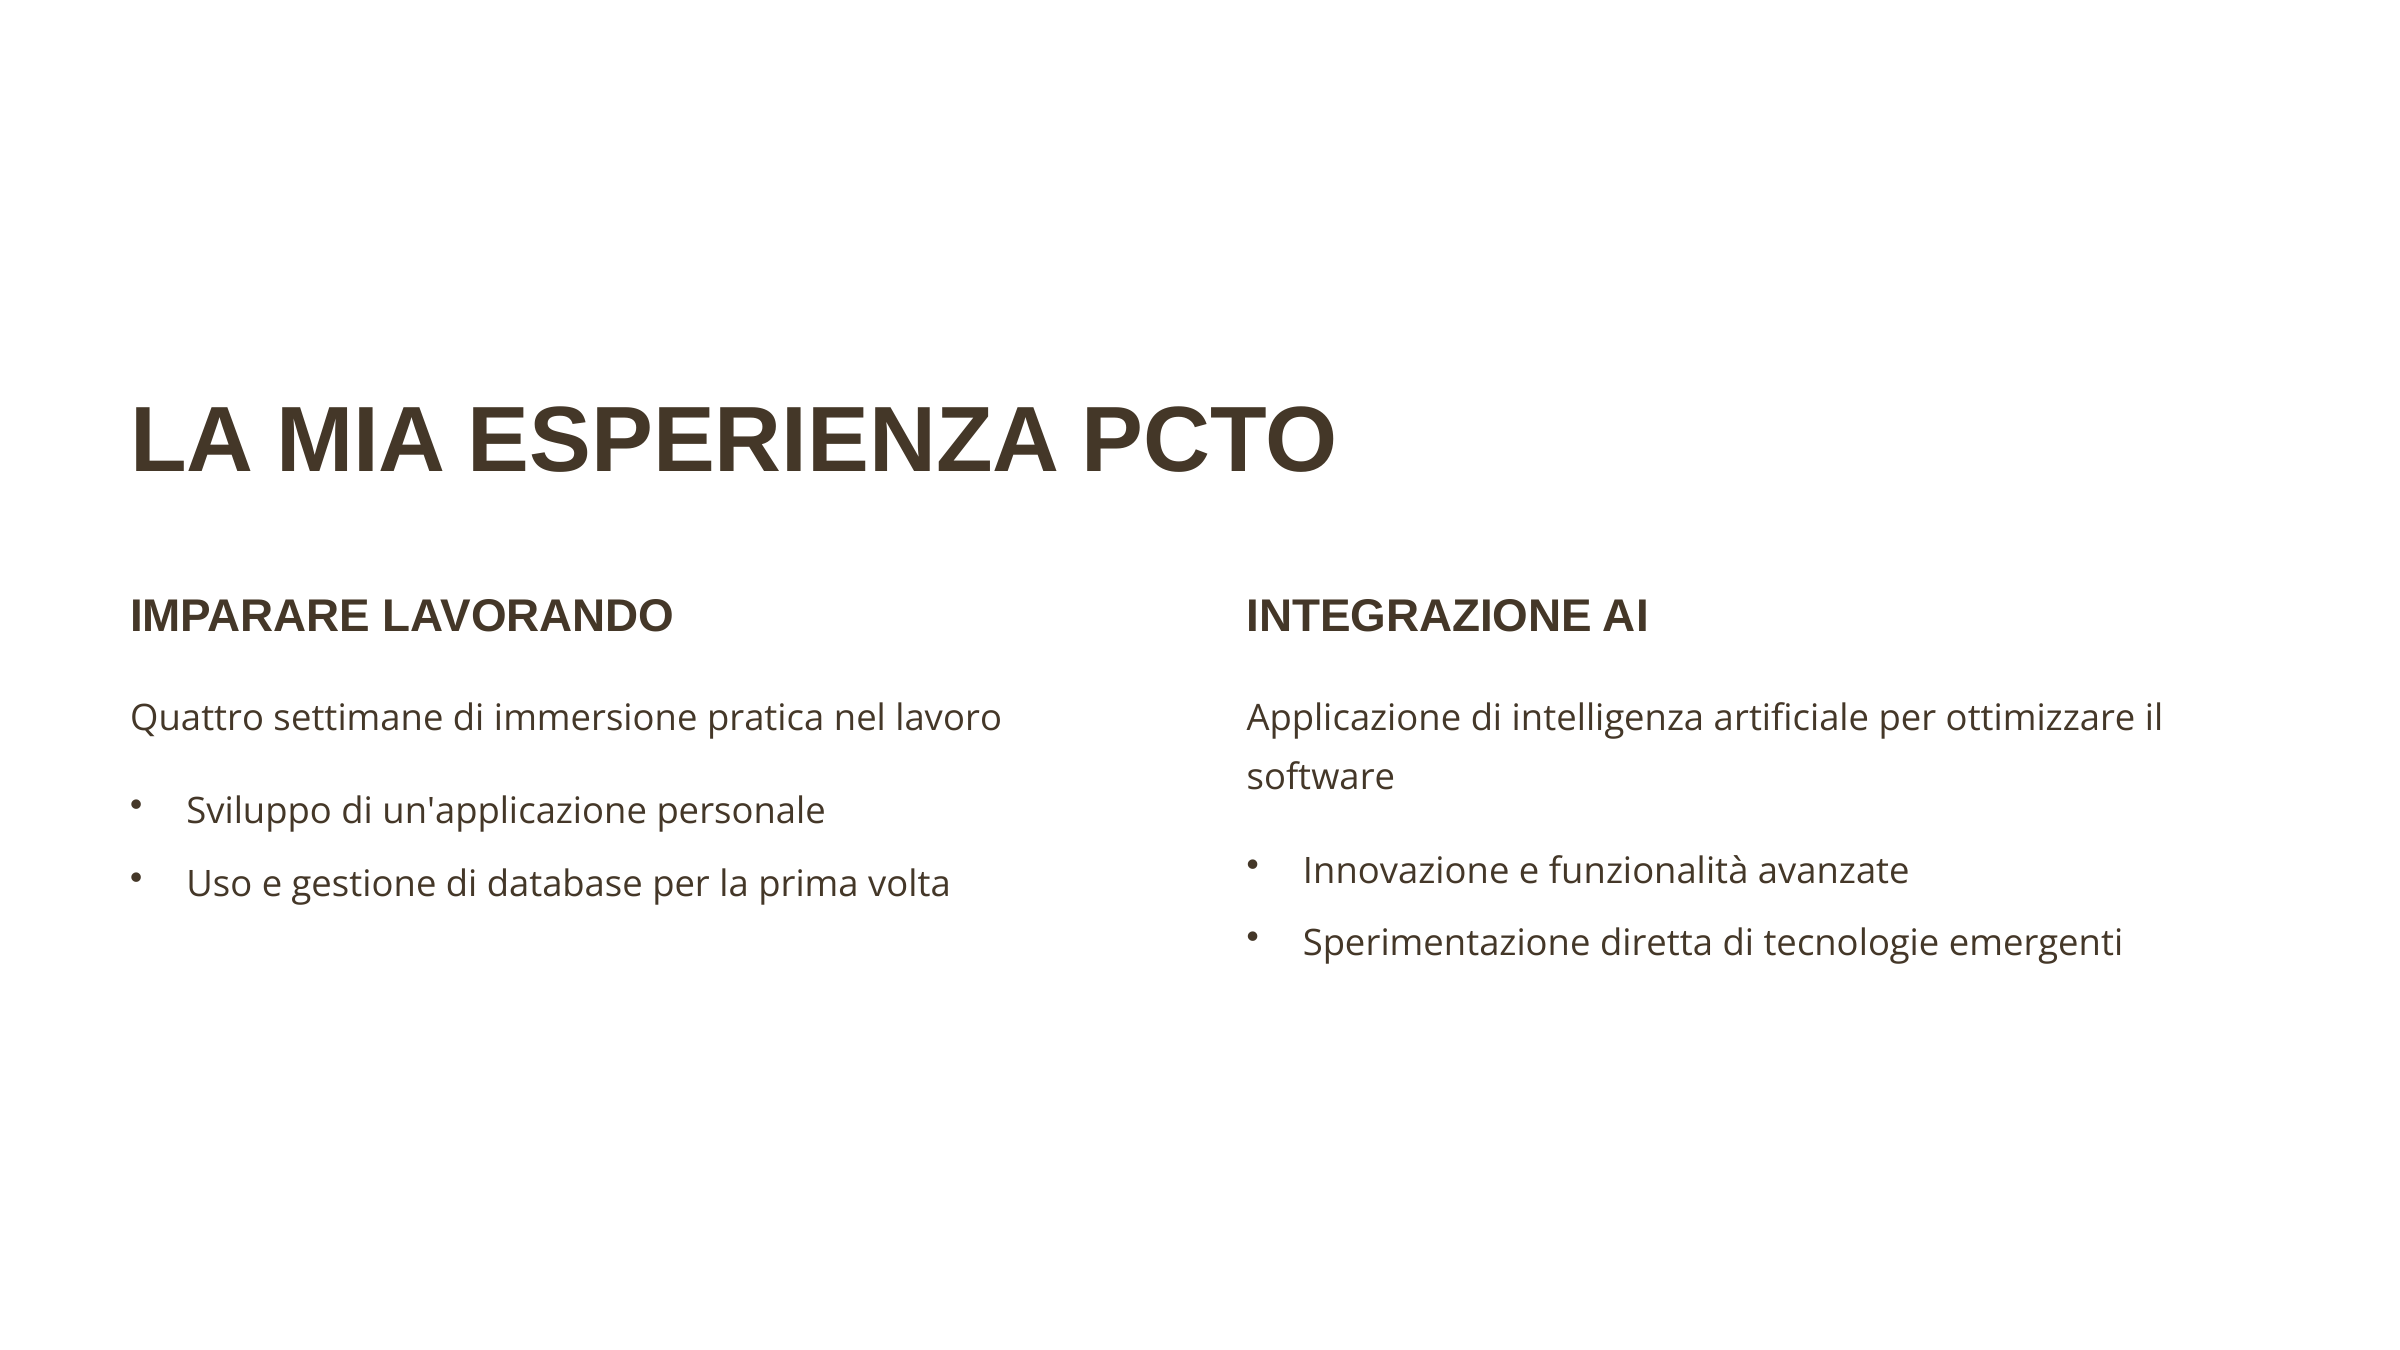

LA MIA ESPERIENZA PCTO
IMPARARE LAVORANDO
INTEGRAZIONE AI
Quattro settimane di immersione pratica nel lavoro
Applicazione di intelligenza artificiale per ottimizzare il software
Sviluppo di un'applicazione personale
Innovazione e funzionalità avanzate
Uso e gestione di database per la prima volta
Sperimentazione diretta di tecnologie emergenti